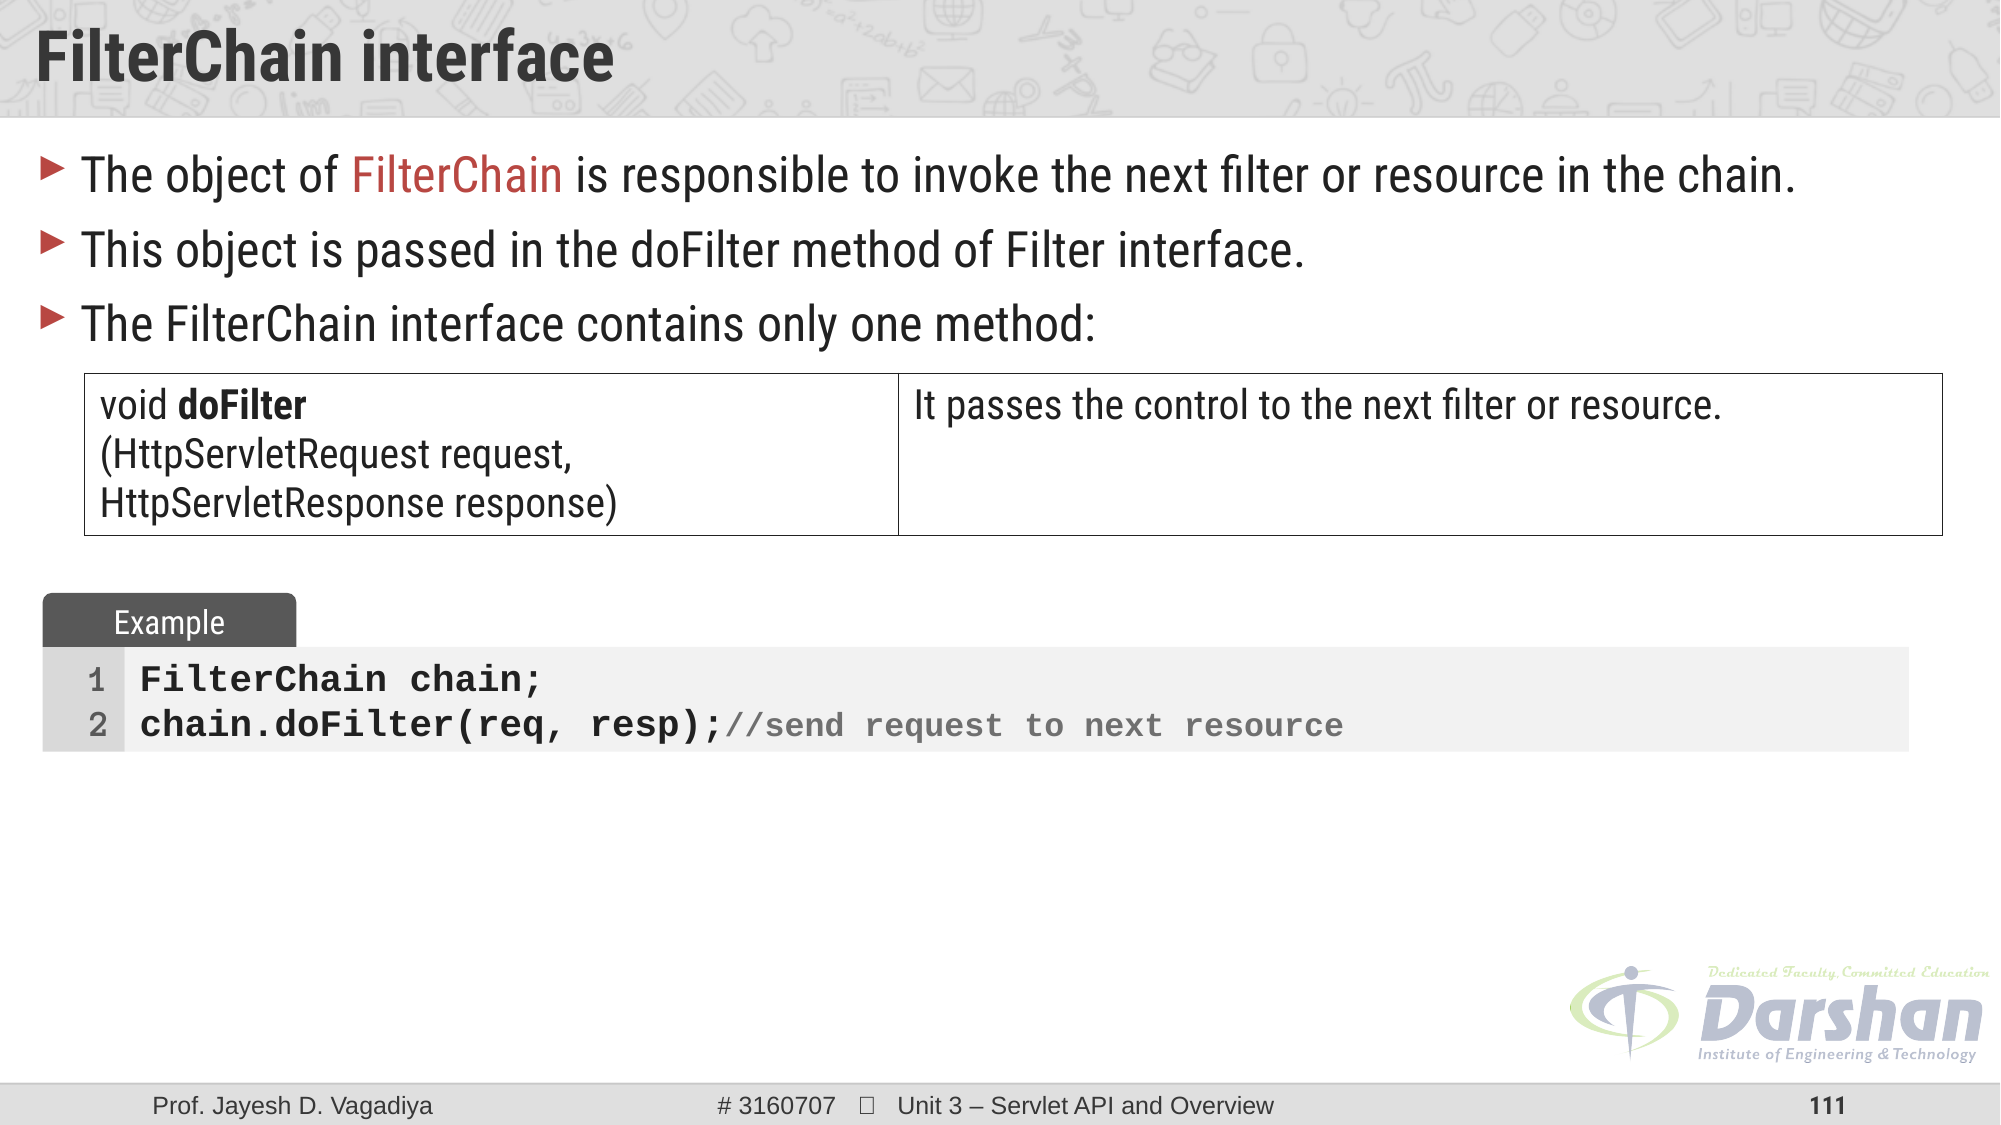

# FilterChain interface
The object of FilterChain is responsible to invoke the next filter or resource in the chain.
This object is passed in the doFilter method of Filter interface.
The FilterChain interface contains only one method:

| void doFilter (HttpServletRequest request, HttpServletResponse response) | It passes the control to the next filter or resource. |
| --- | --- |
Example
1
2
FilterChain chain;
chain.doFilter(req, resp);//send request to next resource